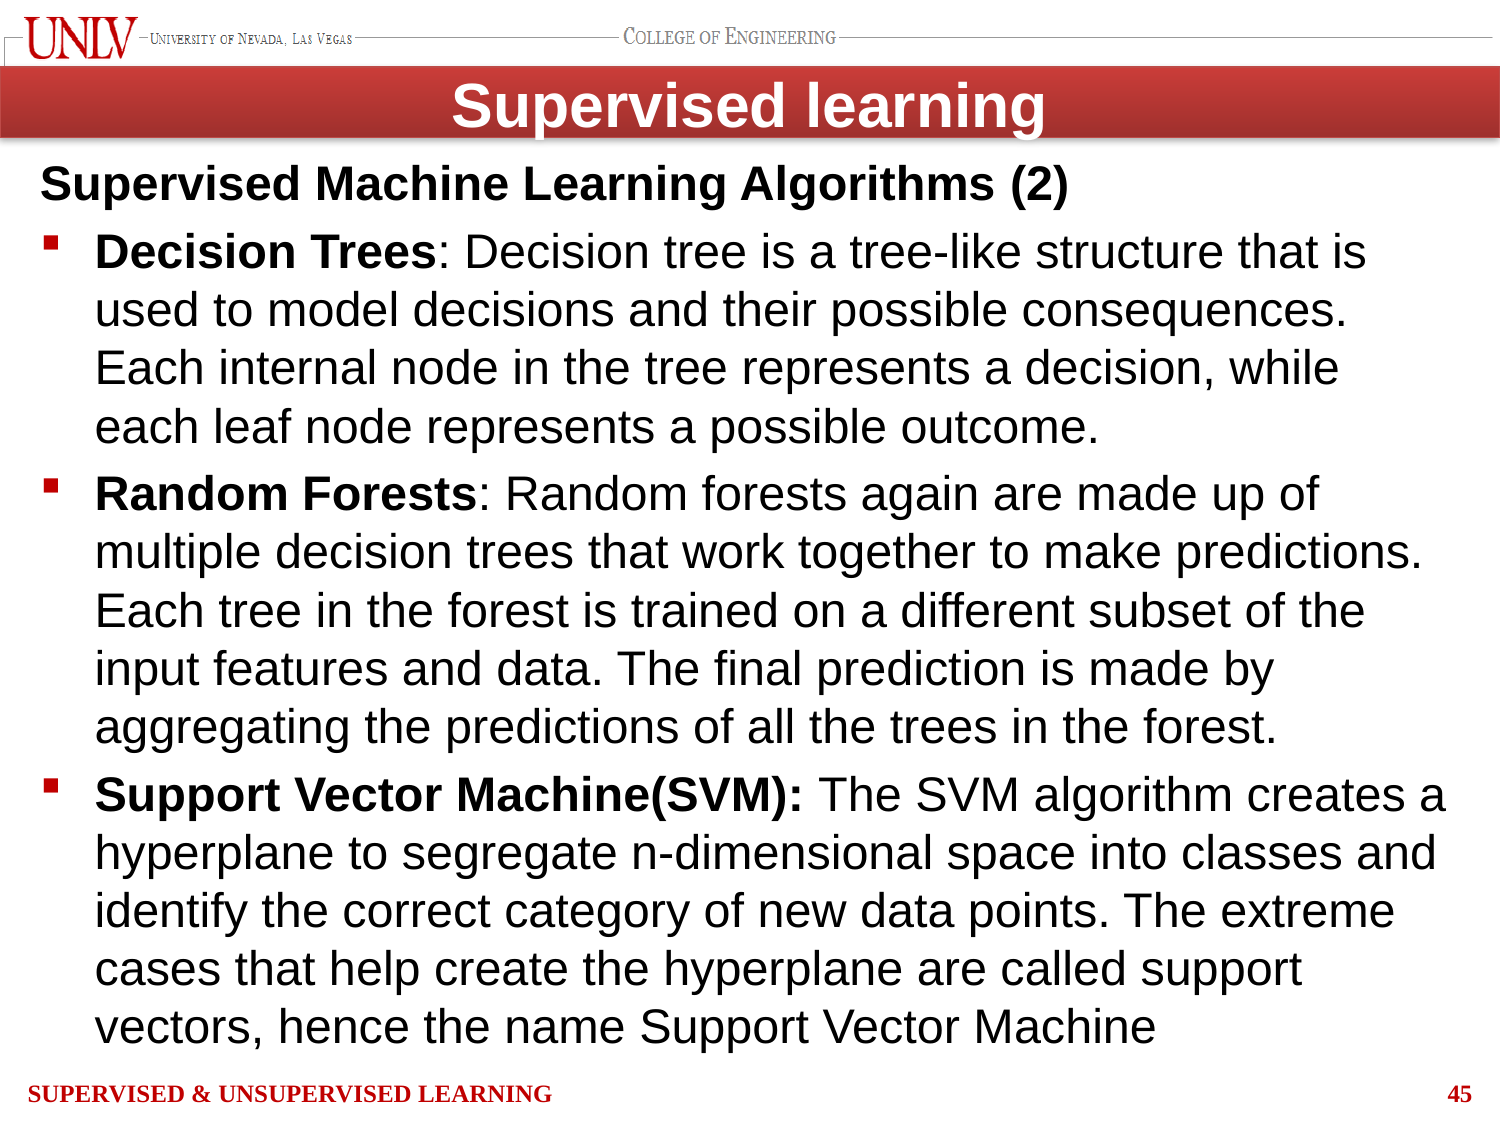

# Supervised learning
Supervised Machine Learning Algorithms (2)
Decision Trees: Decision tree is a tree-like structure that is used to model decisions and their possible consequences. Each internal node in the tree represents a decision, while each leaf node represents a possible outcome.
Random Forests: Random forests again are made up of multiple decision trees that work together to make predictions. Each tree in the forest is trained on a different subset of the input features and data. The final prediction is made by aggregating the predictions of all the trees in the forest.
Support Vector Machine(SVM): The SVM algorithm creates a hyperplane to segregate n-dimensional space into classes and identify the correct category of new data points. The extreme cases that help create the hyperplane are called support vectors, hence the name Support Vector Machine
Supervised & Unsupervised Learning
45